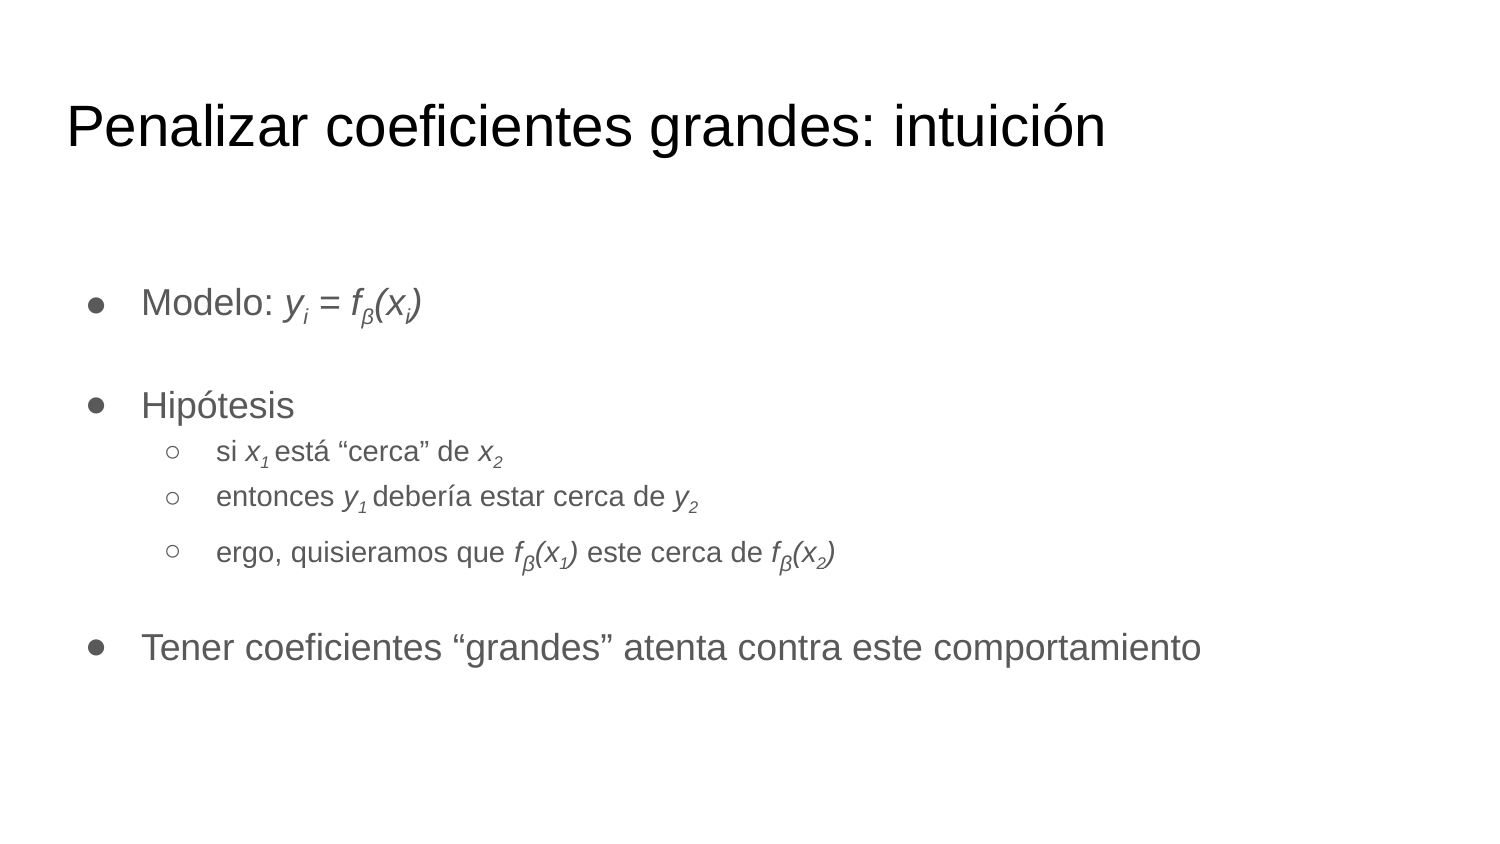

# Penalizar coeficientes grandes: intuición
Modelo: yi = fβ(xi)
Hipótesis
si x1 está “cerca” de x2
entonces y1 debería estar cerca de y2
ergo, quisieramos que fβ(x1) este cerca de fβ(x2)
Tener coeficientes “grandes” atenta contra este comportamiento